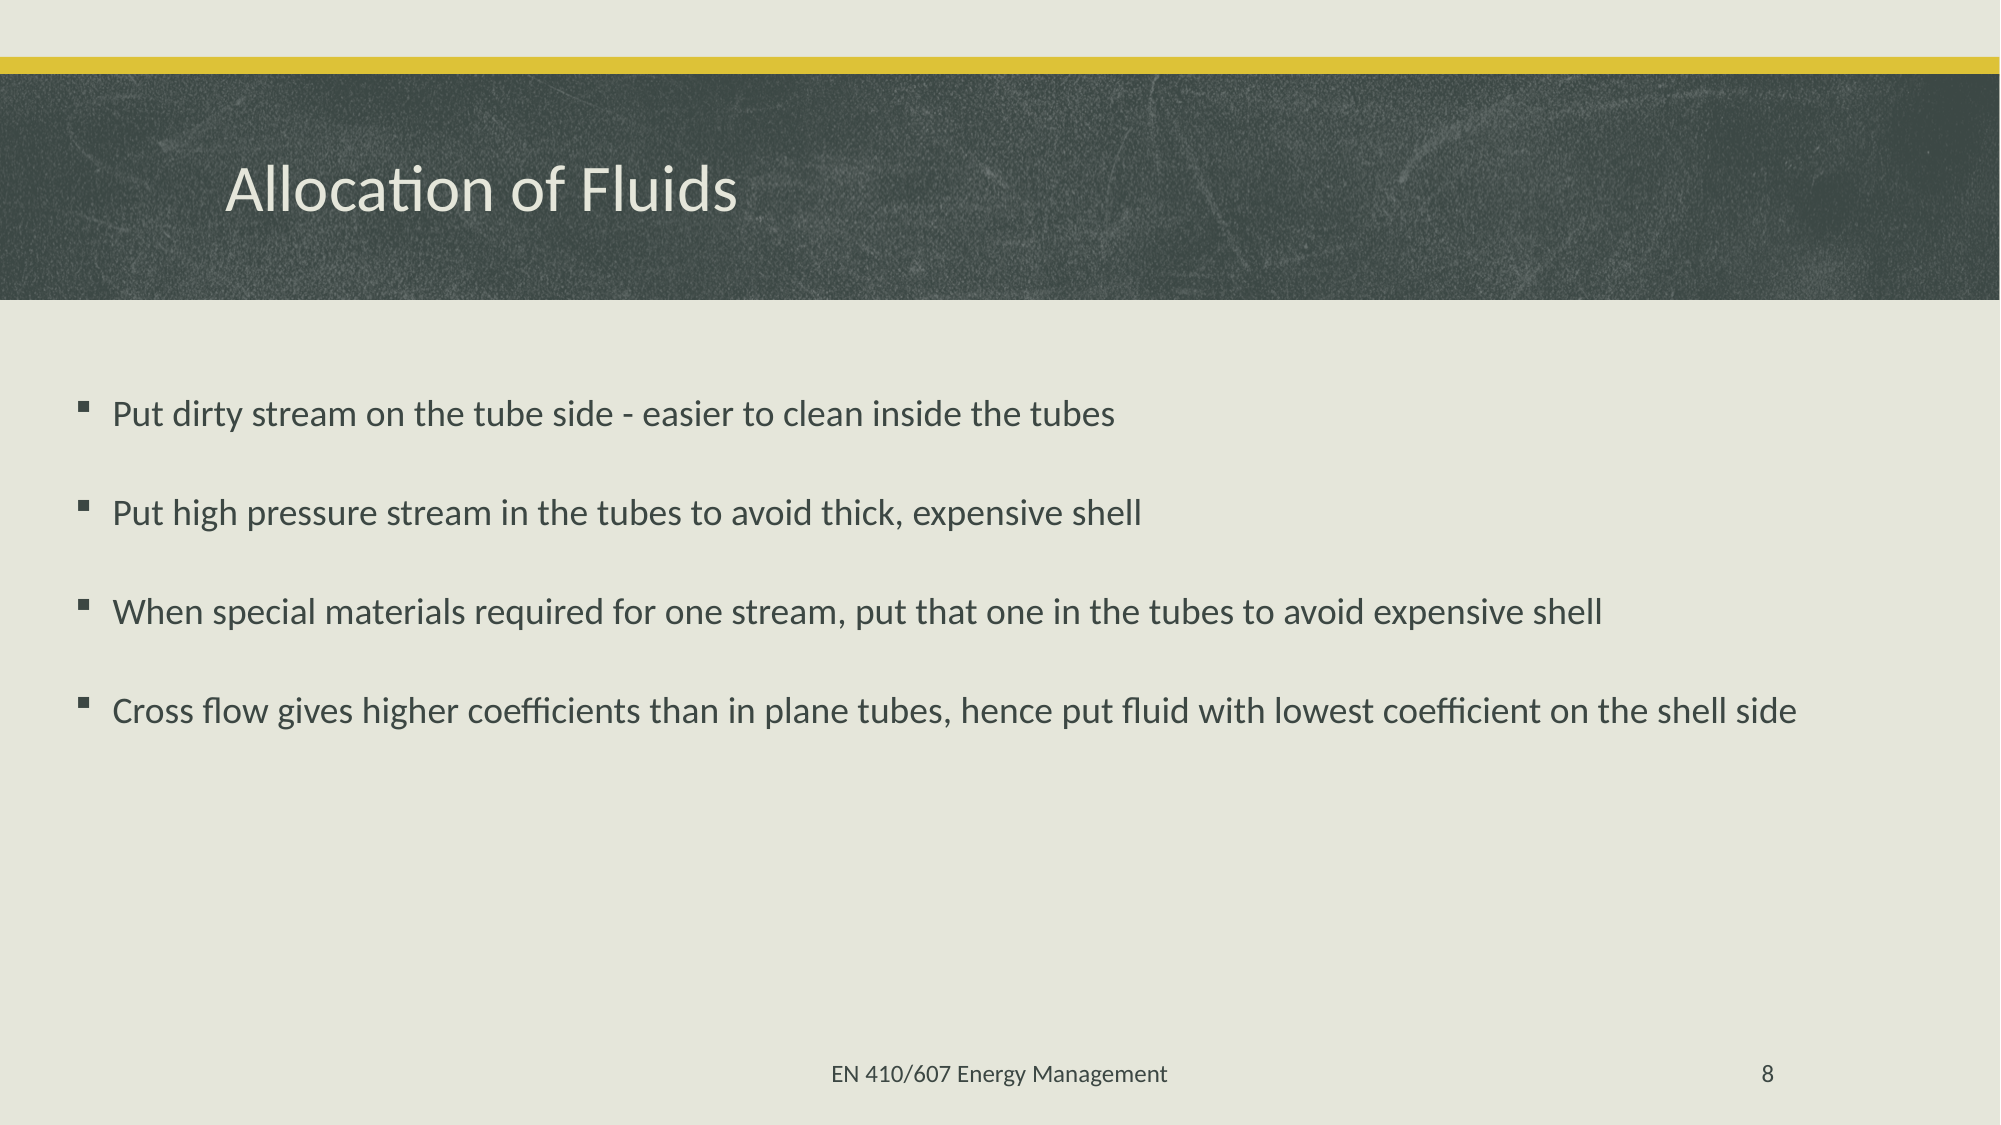

# Allocation of Fluids
Put dirty stream on the tube side - easier to clean inside the tubes
Put high pressure stream in the tubes to avoid thick, expensive shell
When special materials required for one stream, put that one in the tubes to avoid expensive shell
Cross flow gives higher coefficients than in plane tubes, hence put fluid with lowest coefficient on the shell side

EN 410/607 Energy Management
8